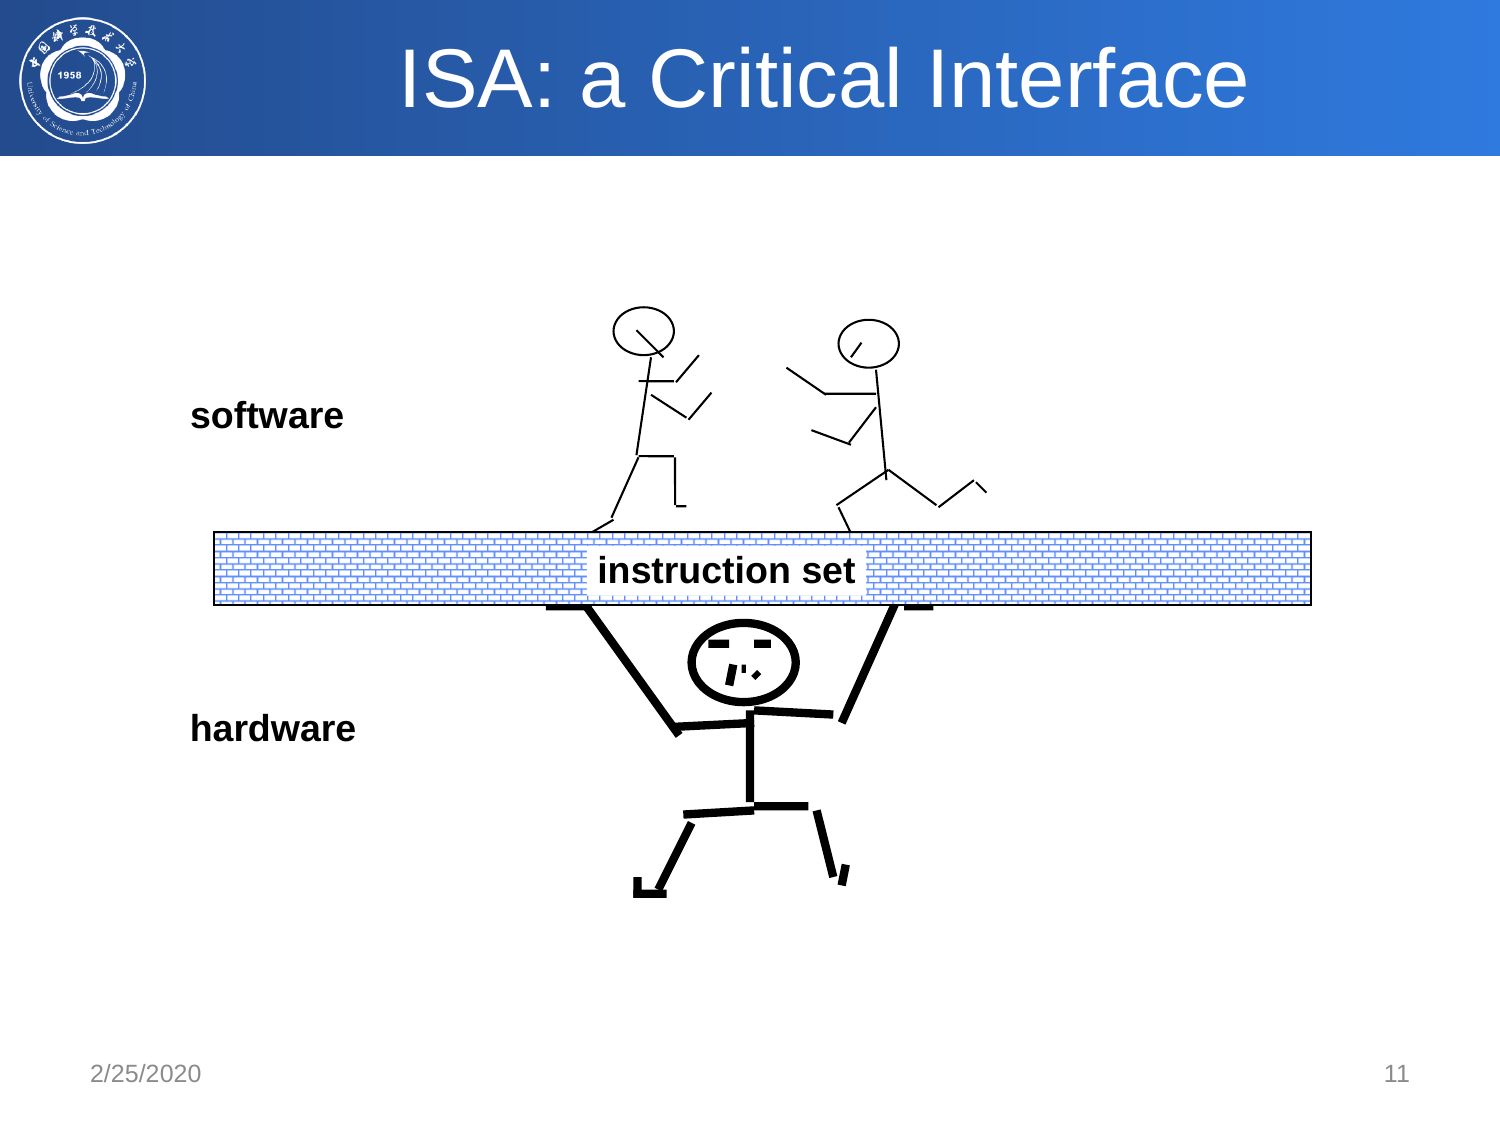

# ISA: a Critical Interface

software

instruction set

hardware

2/25/2020
11